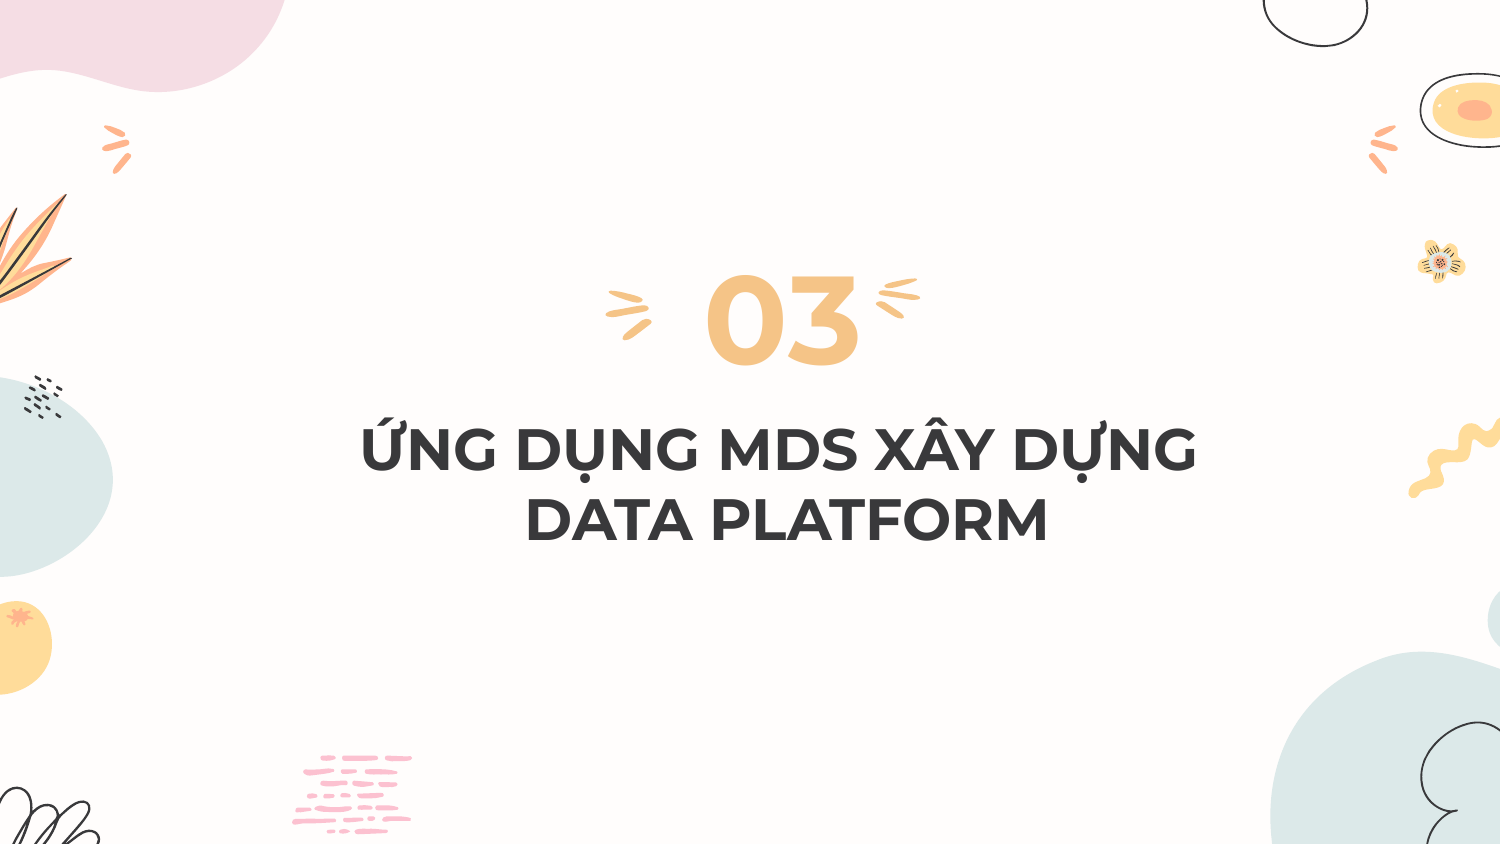

03

# ỨNG DỤNG MDS XÂY DỰNG DATA PLATFORM